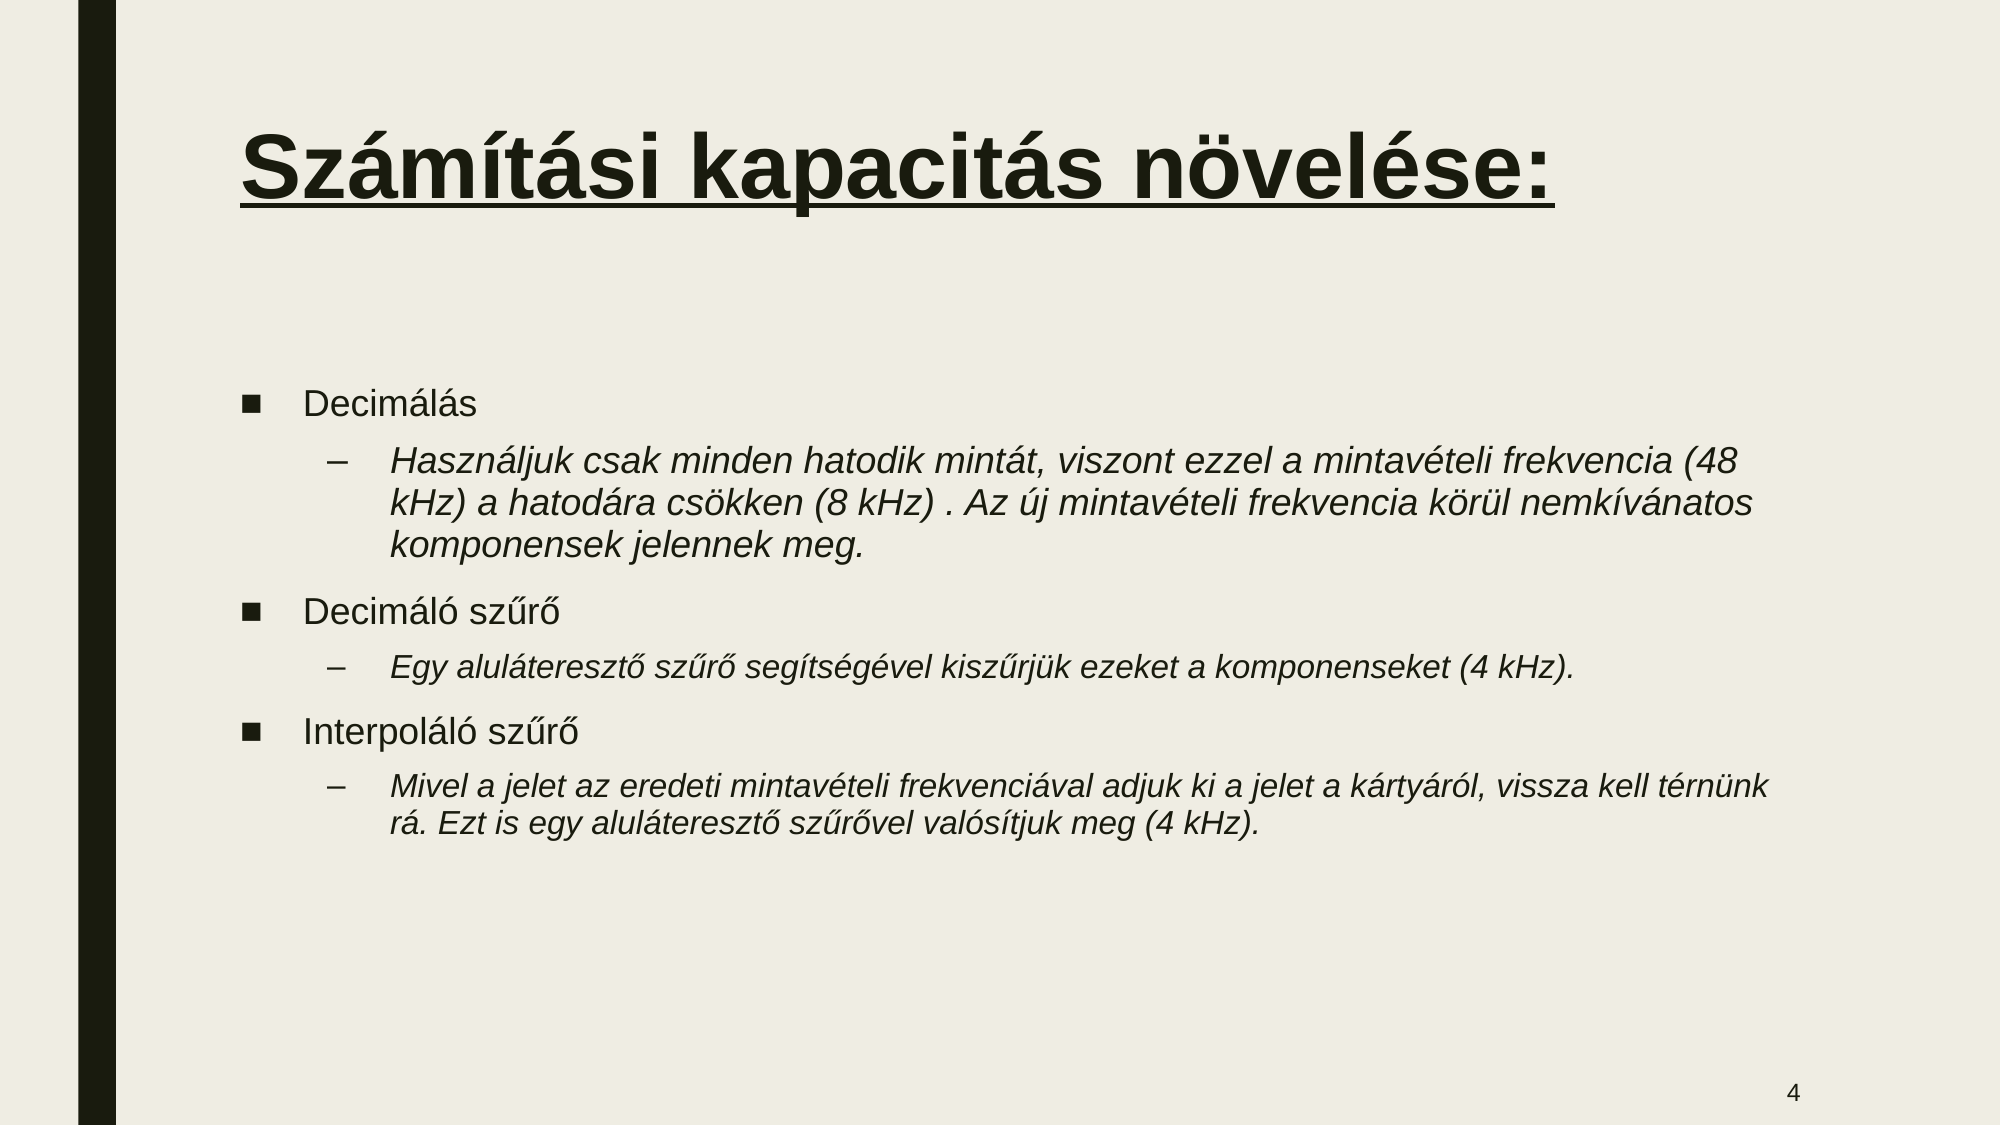

# Számítási kapacitás növelése:
Decimálás
Használjuk csak minden hatodik mintát, viszont ezzel a mintavételi frekvencia (48 kHz) a hatodára csökken (8 kHz) . Az új mintavételi frekvencia körül nemkívánatos komponensek jelennek meg.
Decimáló szűrő
Egy aluláteresztő szűrő segítségével kiszűrjük ezeket a komponenseket (4 kHz).
Interpoláló szűrő
Mivel a jelet az eredeti mintavételi frekvenciával adjuk ki a jelet a kártyáról, vissza kell térnünk rá. Ezt is egy aluláteresztő szűrővel valósítjuk meg (4 kHz).

4